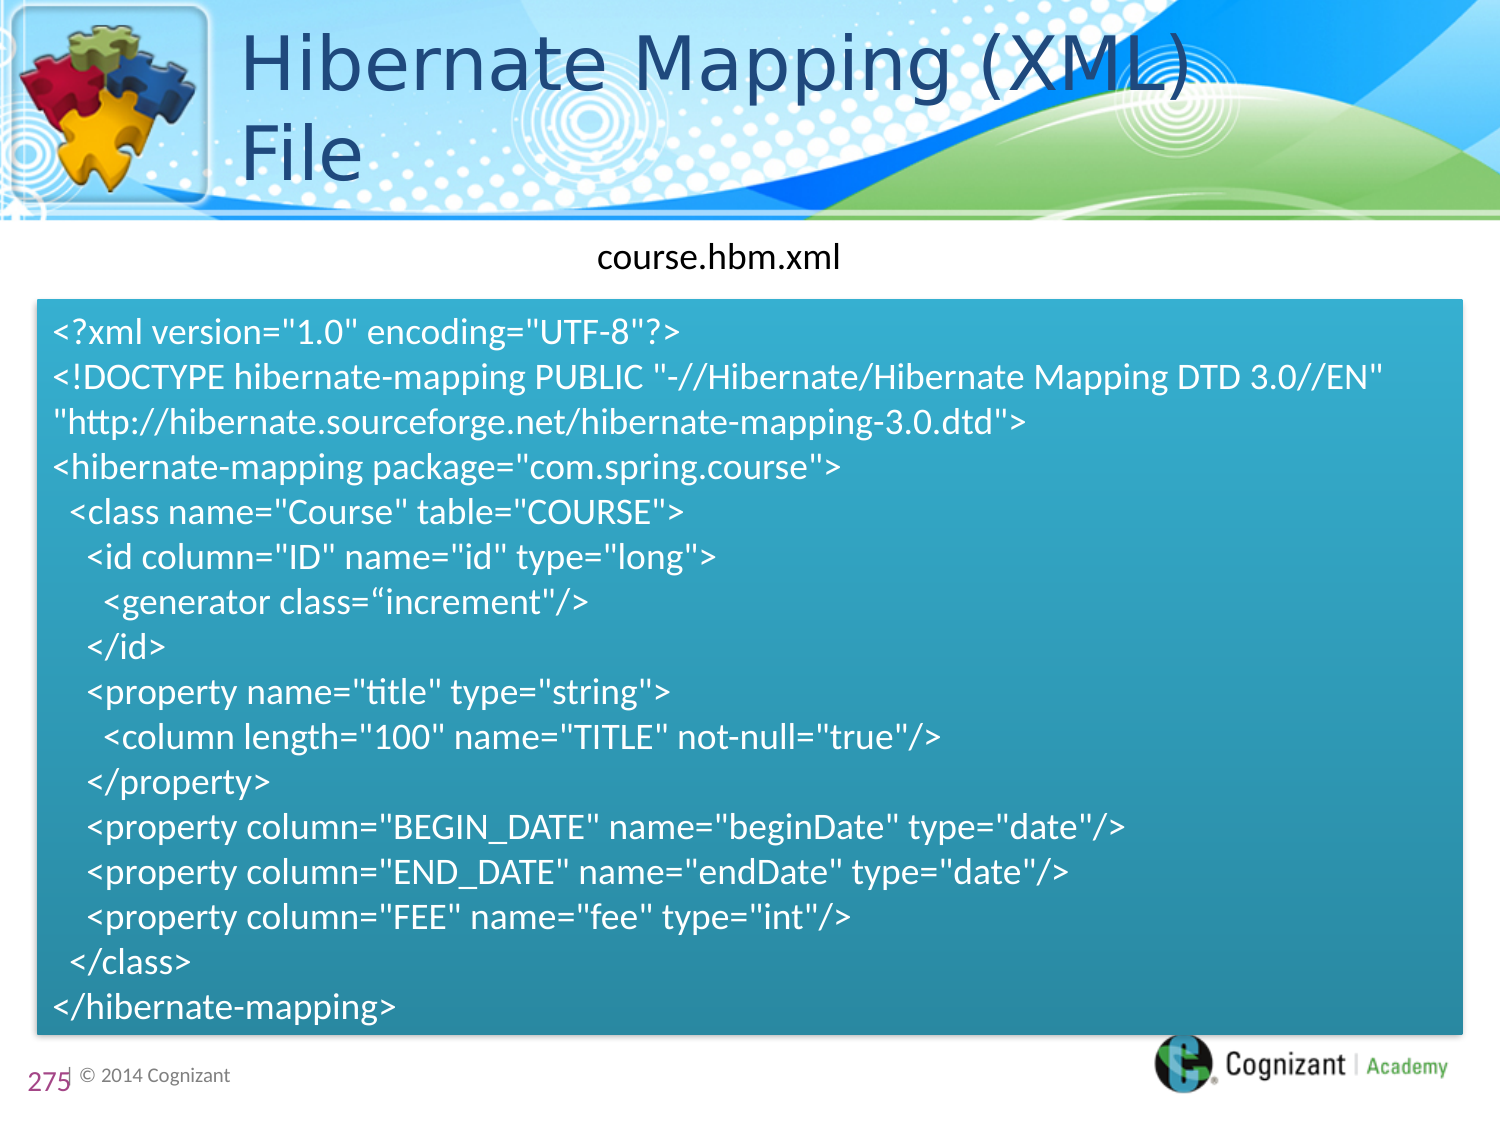

# Hibernate Mapping (XML) File
course.hbm.xml
<?xml version="1.0" encoding="UTF-8"?>
<!DOCTYPE hibernate-mapping PUBLIC "-//Hibernate/Hibernate Mapping DTD 3.0//EN" 	"http://hibernate.sourceforge.net/hibernate-mapping-3.0.dtd">
<hibernate-mapping package="com.spring.course">
  <class name="Course" table="COURSE">
    <id column="ID" name="id" type="long">
      <generator class=“increment"/>
    </id>
    <property name="title" type="string">
      <column length="100" name="TITLE" not-null="true"/>
    </property>
    <property column="BEGIN_DATE" name="beginDate" type="date"/>
    <property column="END_DATE" name="endDate" type="date"/>
    <property column="FEE" name="fee" type="int"/>
  </class>
</hibernate-mapping>
275